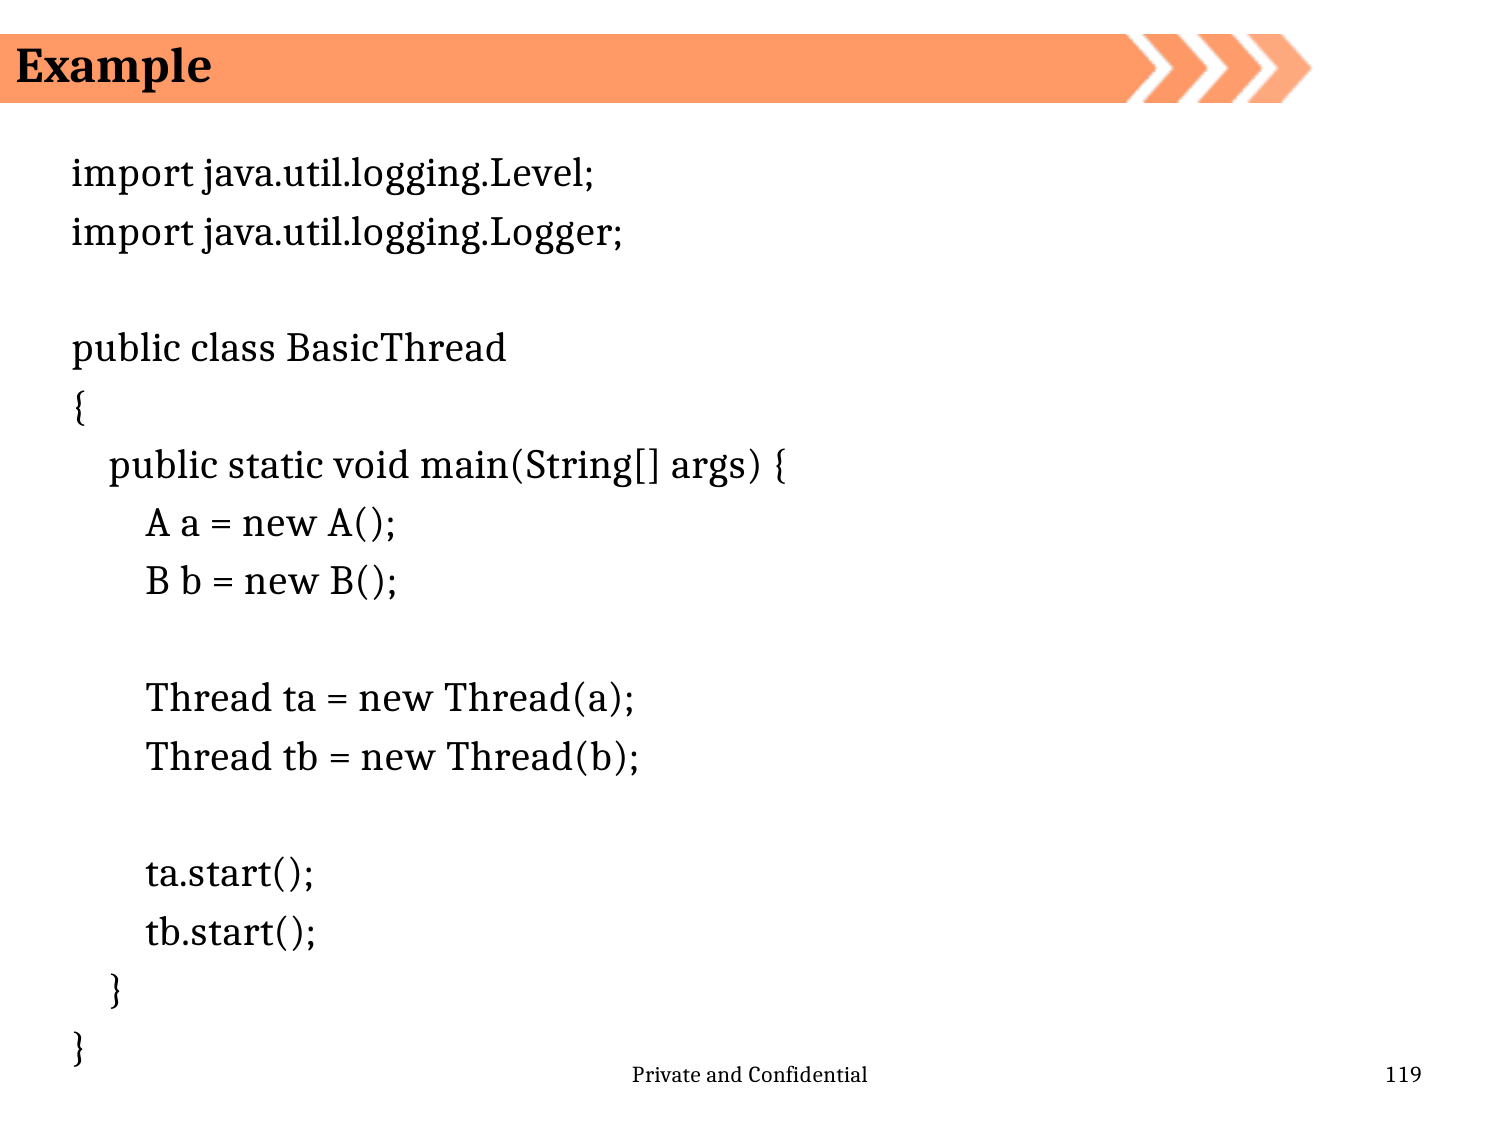

Example
import java.util.logging.Level;
import java.util.logging.Logger;

public class BasicThread
{
    public static void main(String[] args) {
        A a = new A();
        B b = new B();

        Thread ta = new Thread(a);
        Thread tb = new Thread(b);

        ta.start();
        tb.start();
    }
}